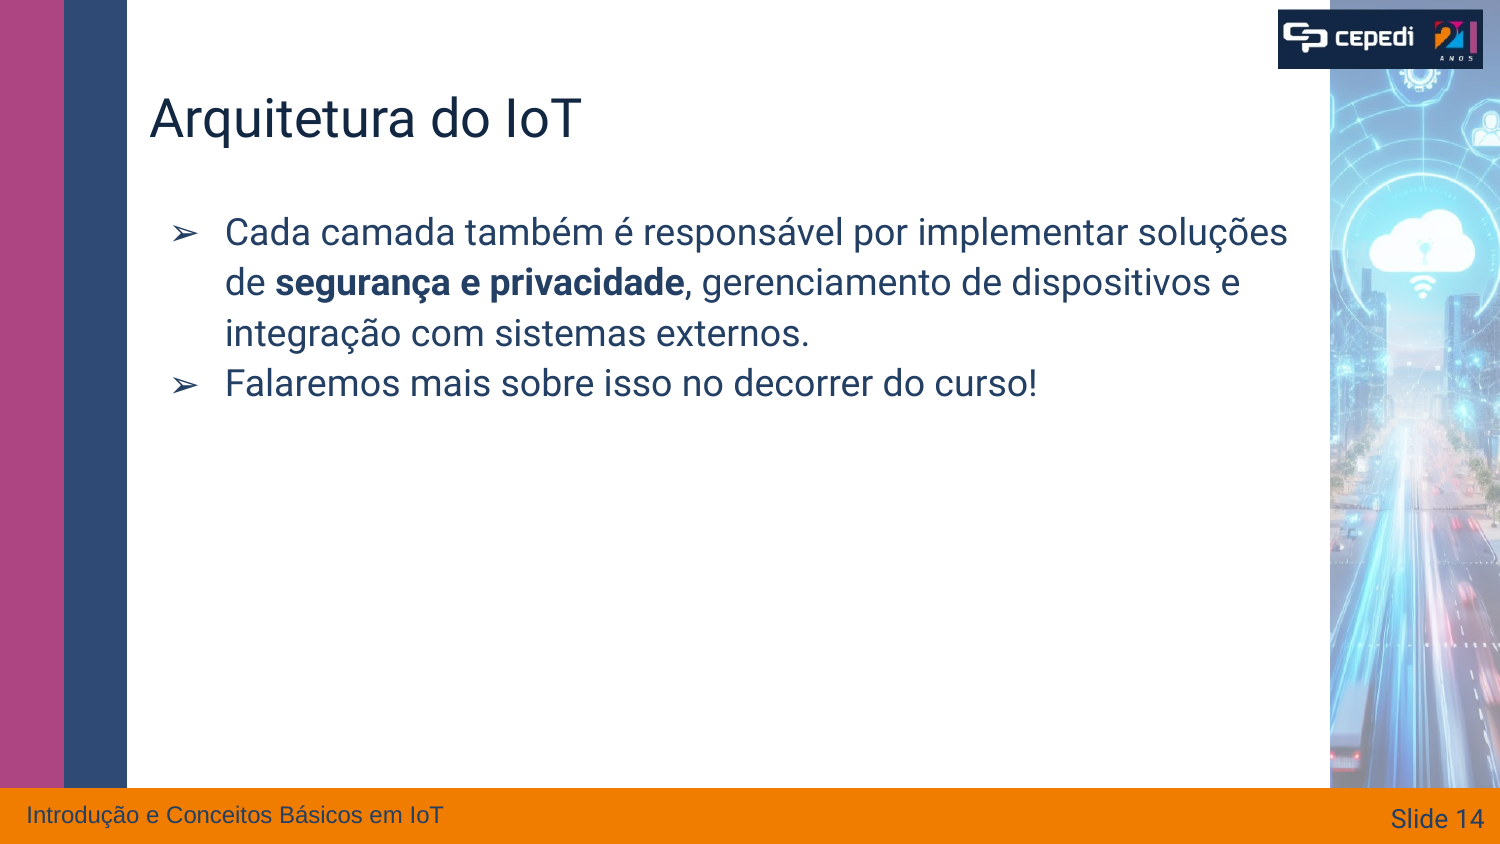

# Arquitetura do IoT

Cada camada também é responsável por implementar soluções de segurança e privacidade, gerenciamento de dispositivos e integração com sistemas externos.
Falaremos mais sobre isso no decorrer do curso!
Introdução e Conceitos Básicos em IoT
Slide 14